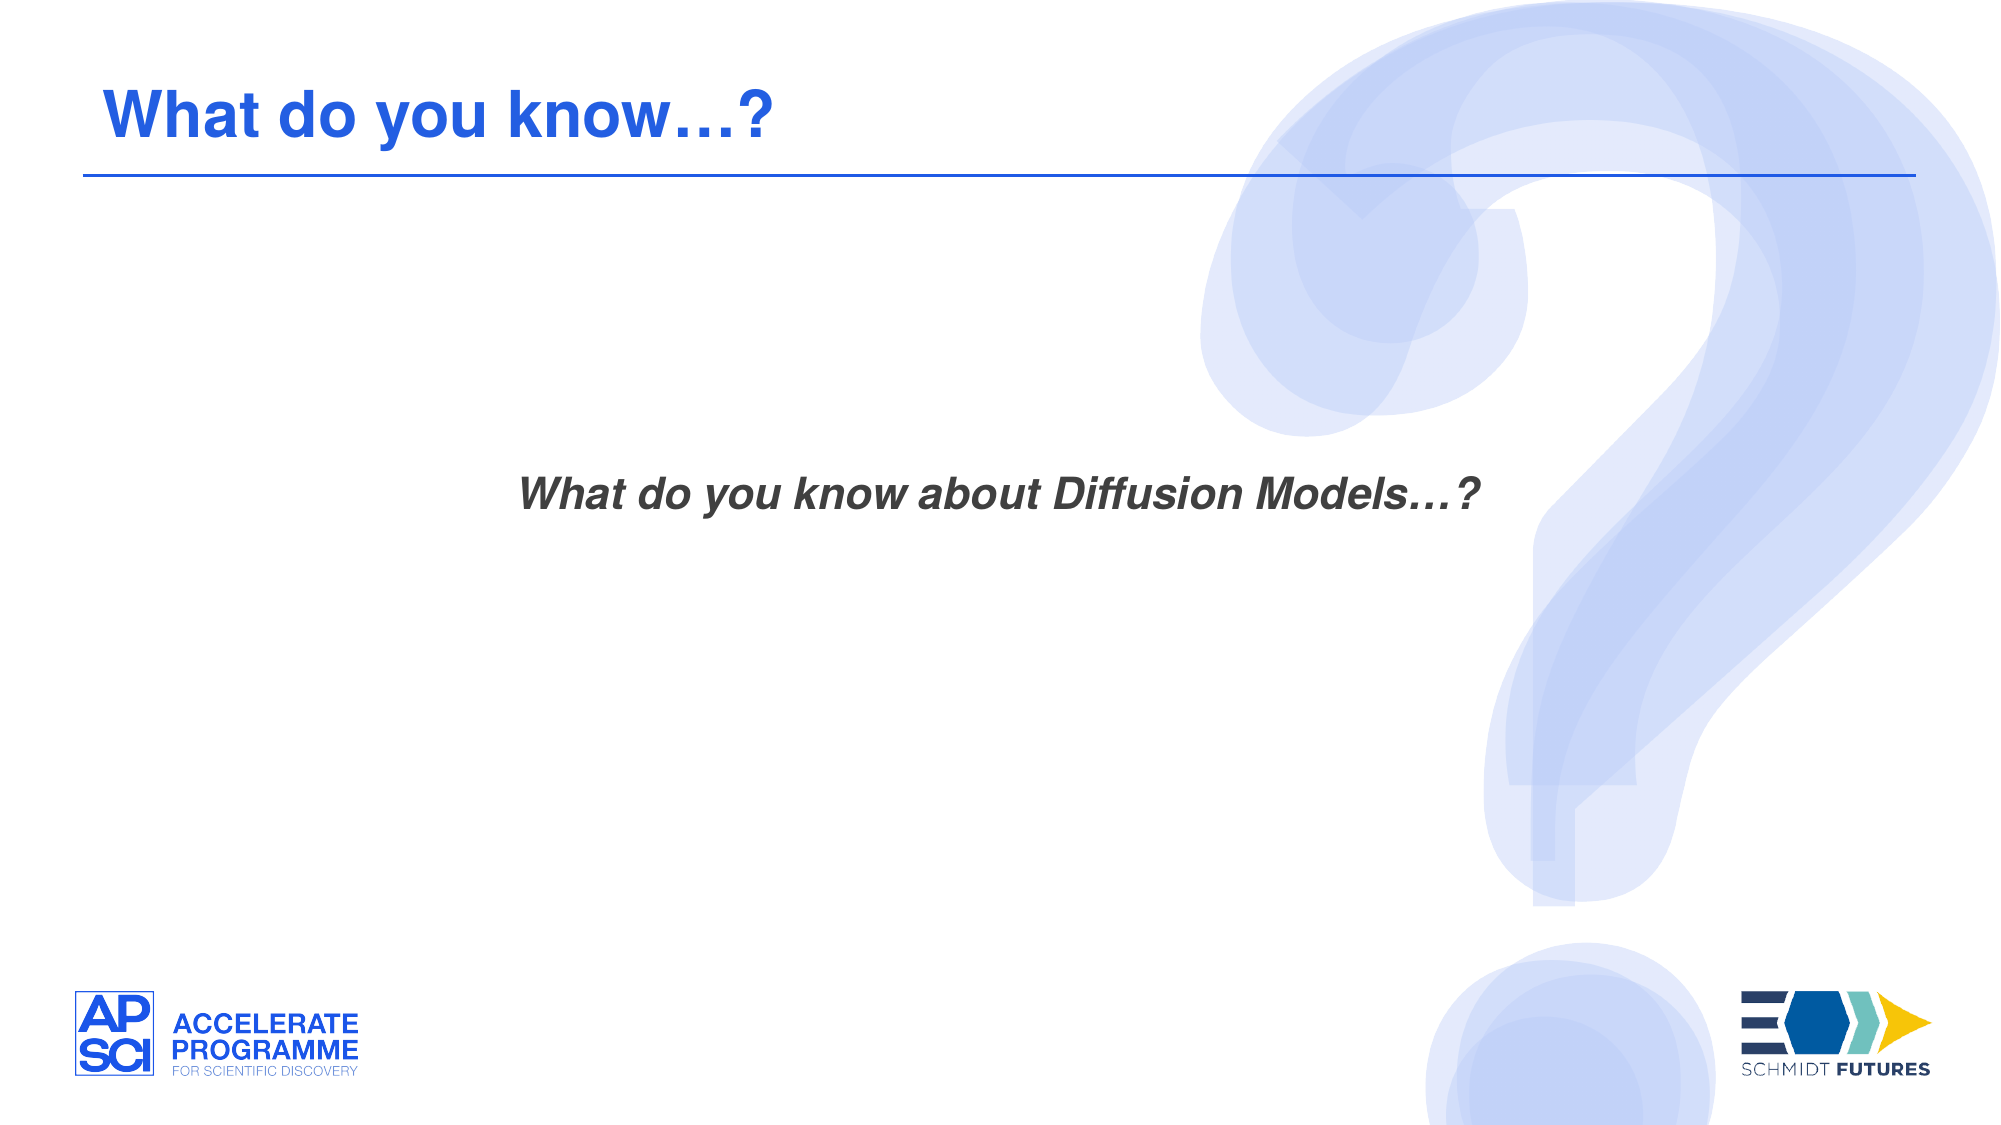

What do you know…?

What do you know about Diffusion Models…?